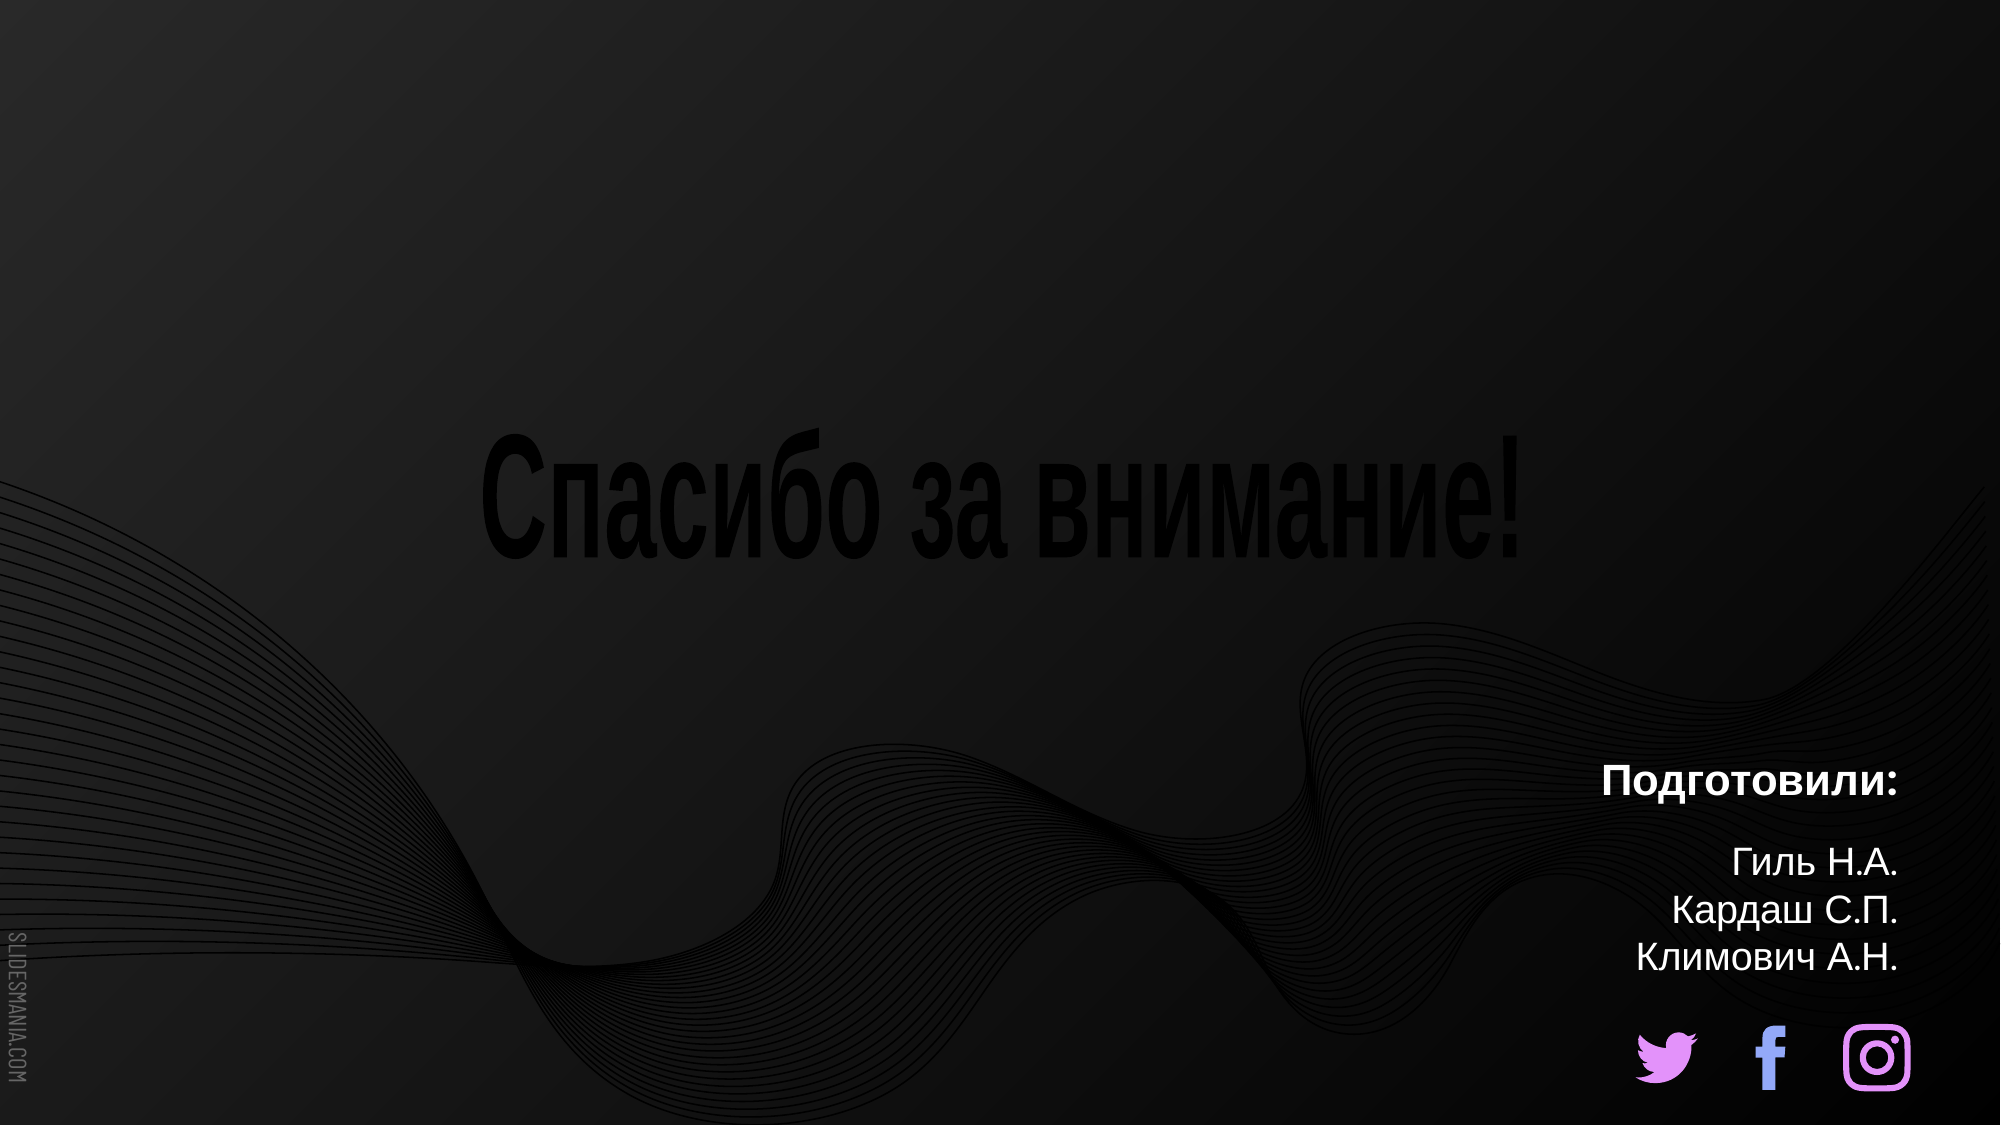

Спасибо за внимание!
Подготовили:
Гиль Н.А.
Кардаш С.П.
Климович А.Н.